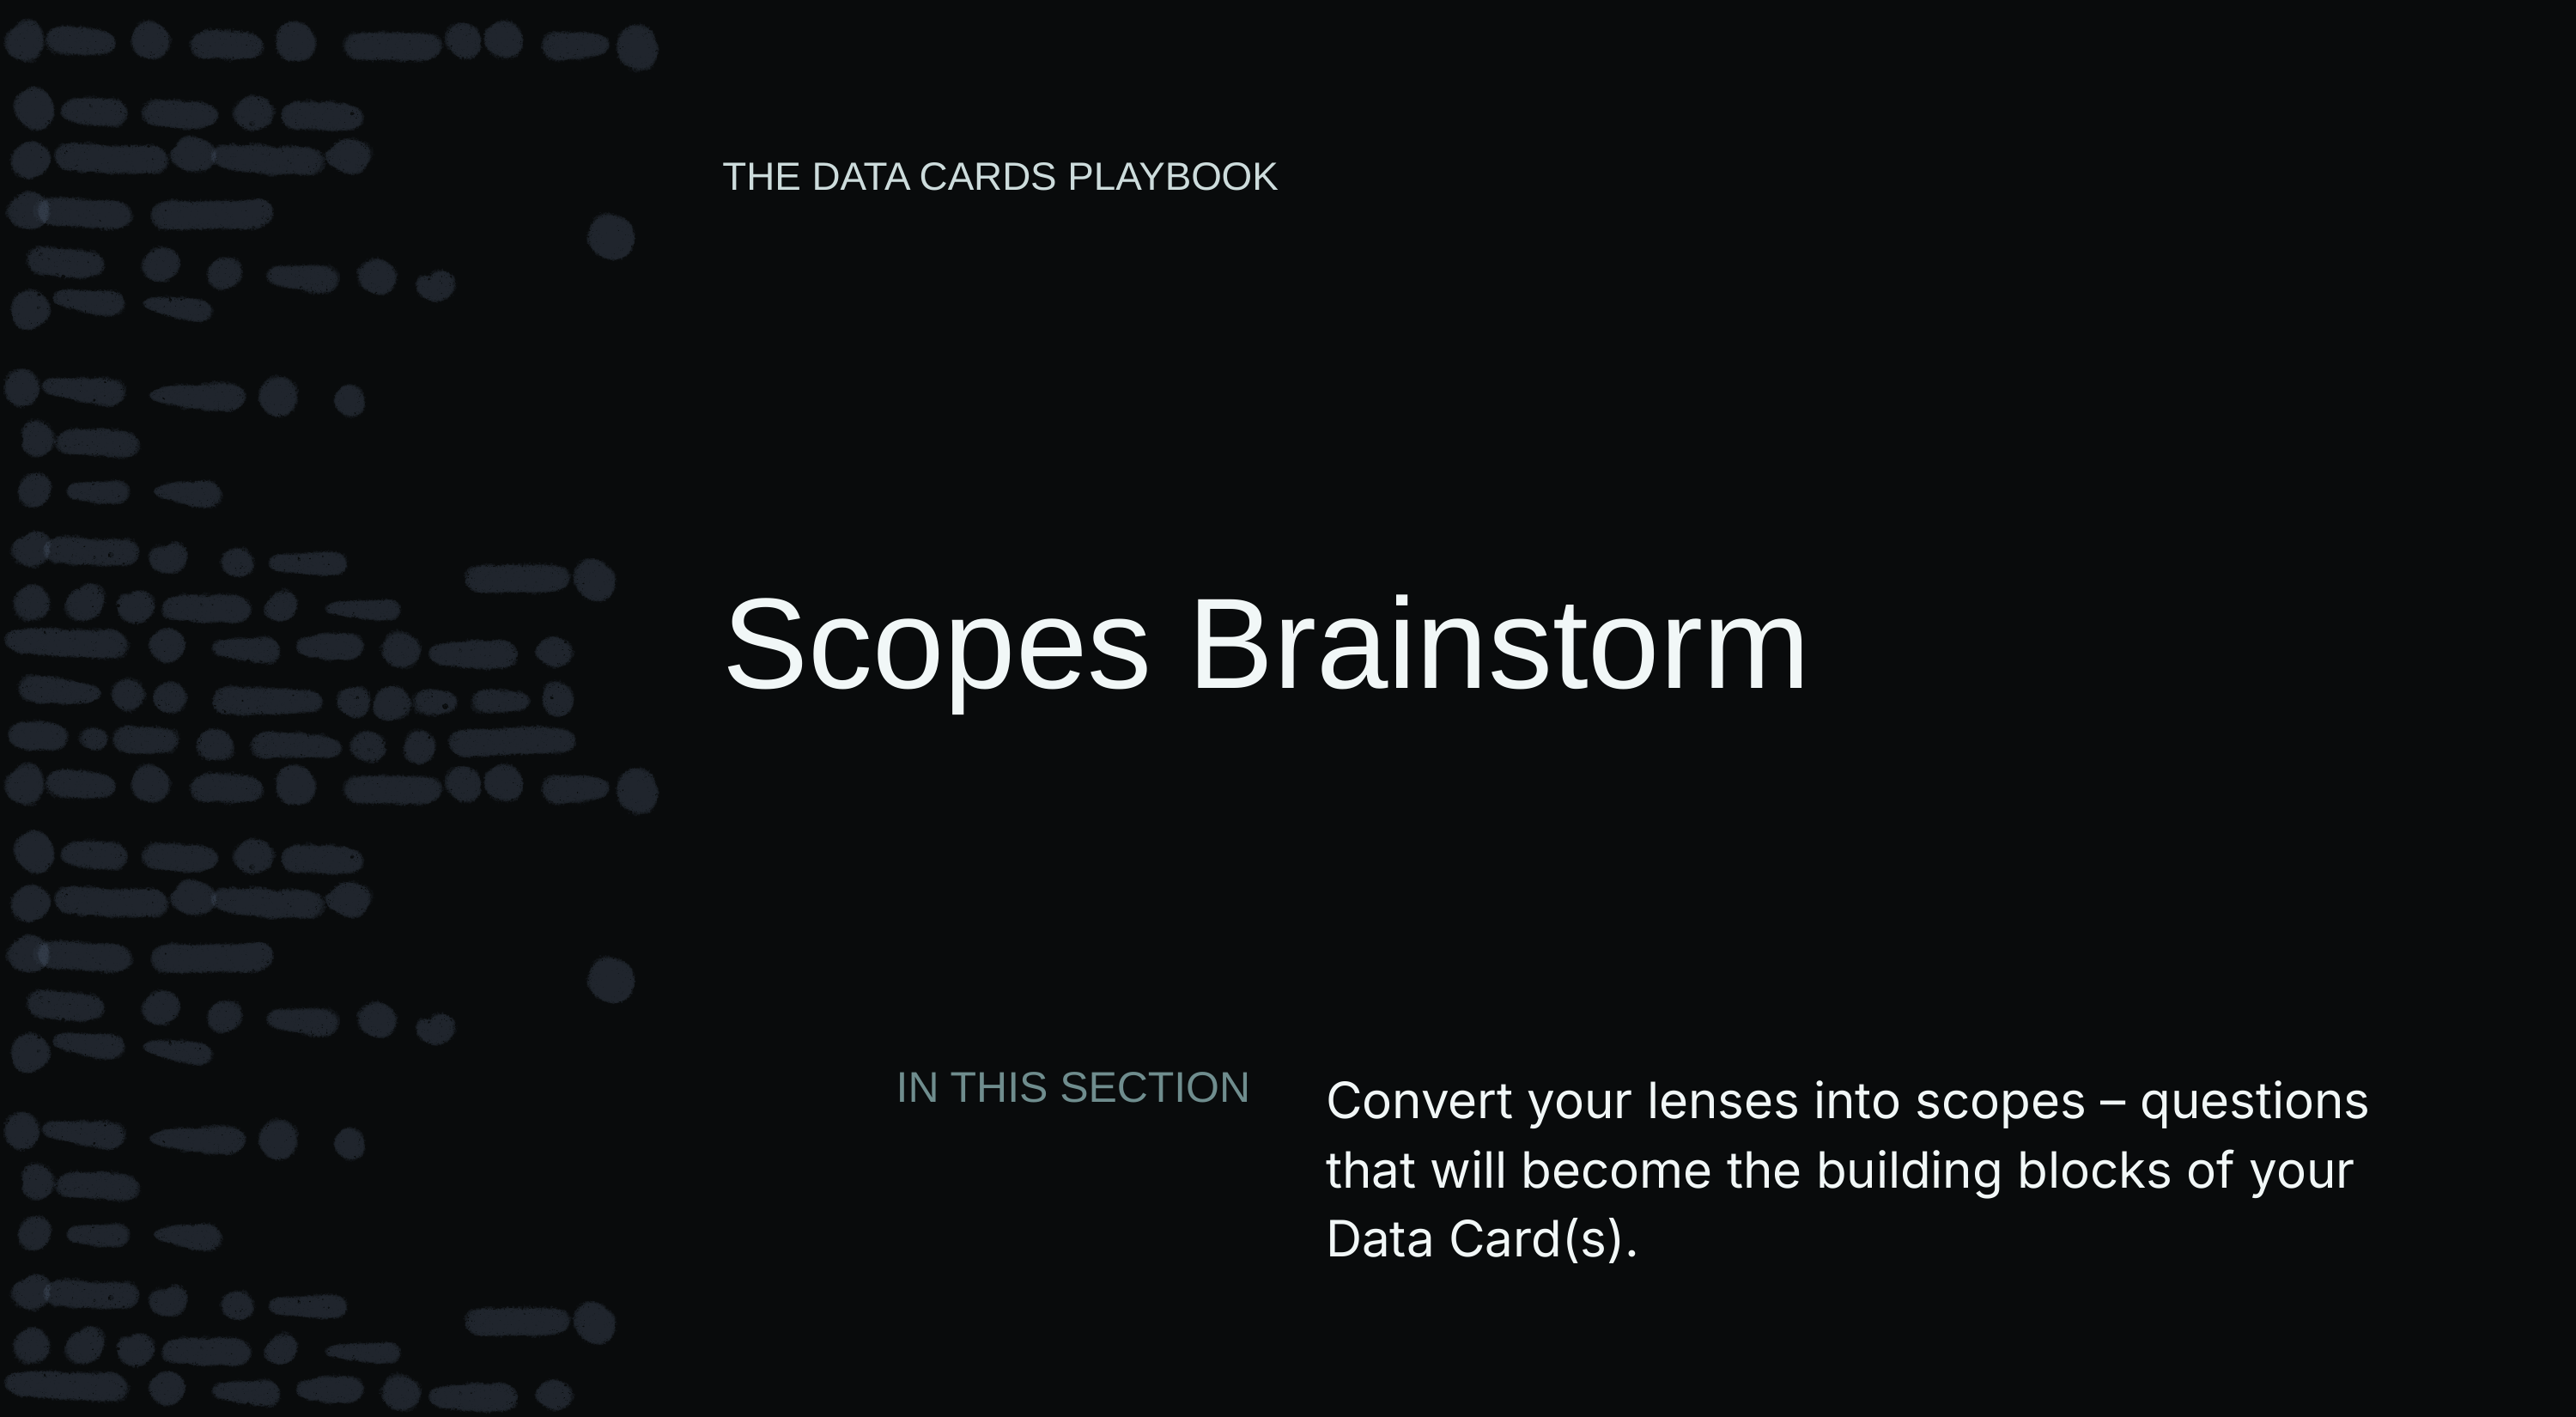

THE DATA CARDS PLAYBOOK
# Scopes Brainstorm
Convert your lenses into scopes – questions that will become the building blocks of your Data Card(s).